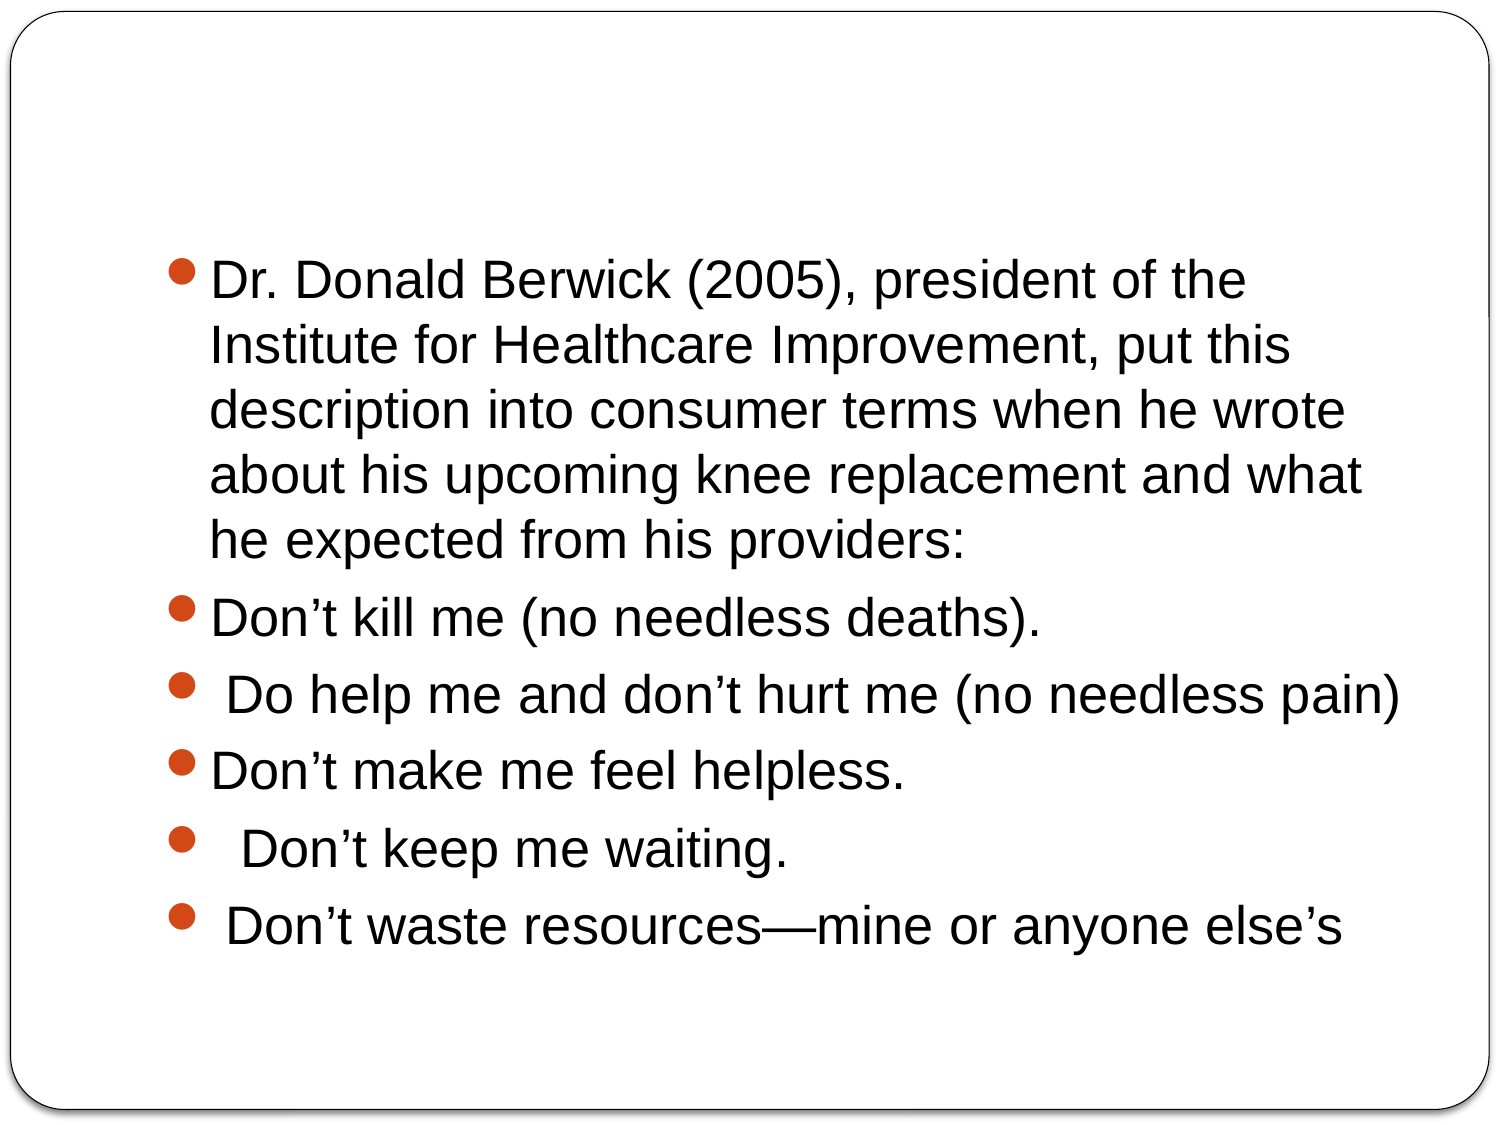

#
Dr. Donald Berwick (2005), president of the Institute for Healthcare Improvement, put this description into consumer terms when he wrote about his upcoming knee replacement and what he expected from his providers:
Don’t kill me (no needless deaths).
 Do help me and don’t hurt me (no needless pain)
Don’t make me feel helpless.
  Don’t keep me waiting.
 Don’t waste resources—mine or anyone else’s